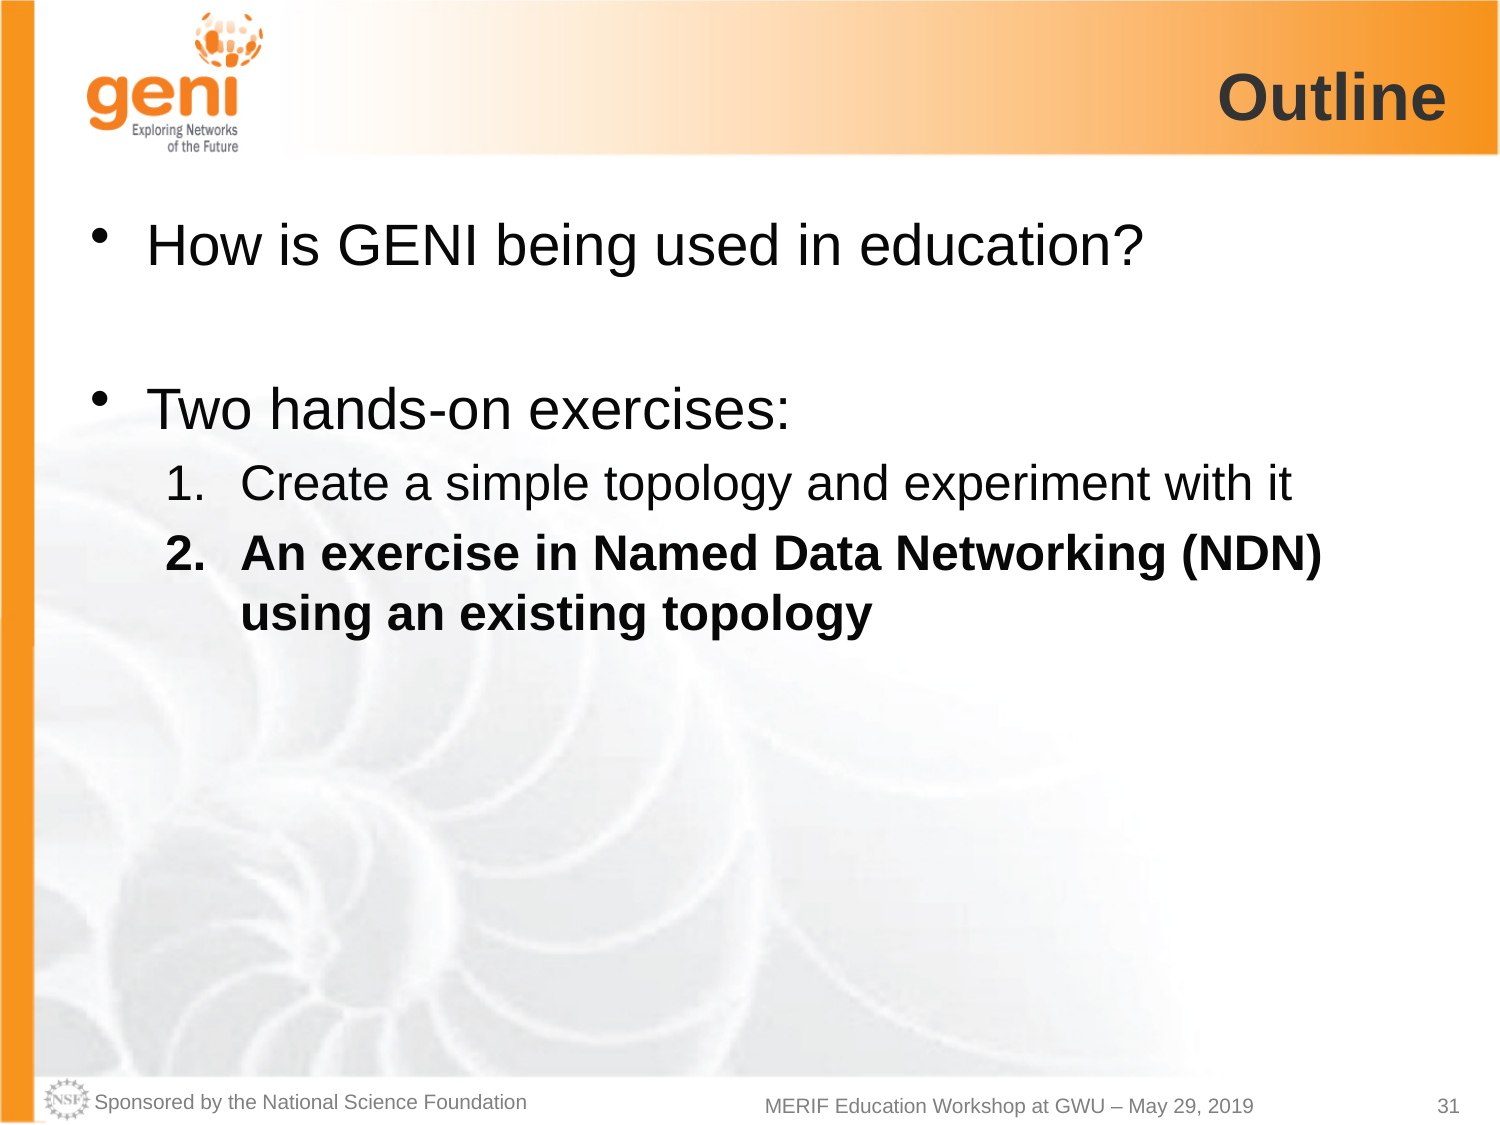

# Outline
How is GENI being used in education?

Two hands-on exercises:
Create a simple topology and experiment with it
An exercise in Named Data Networking (NDN) using an existing topology